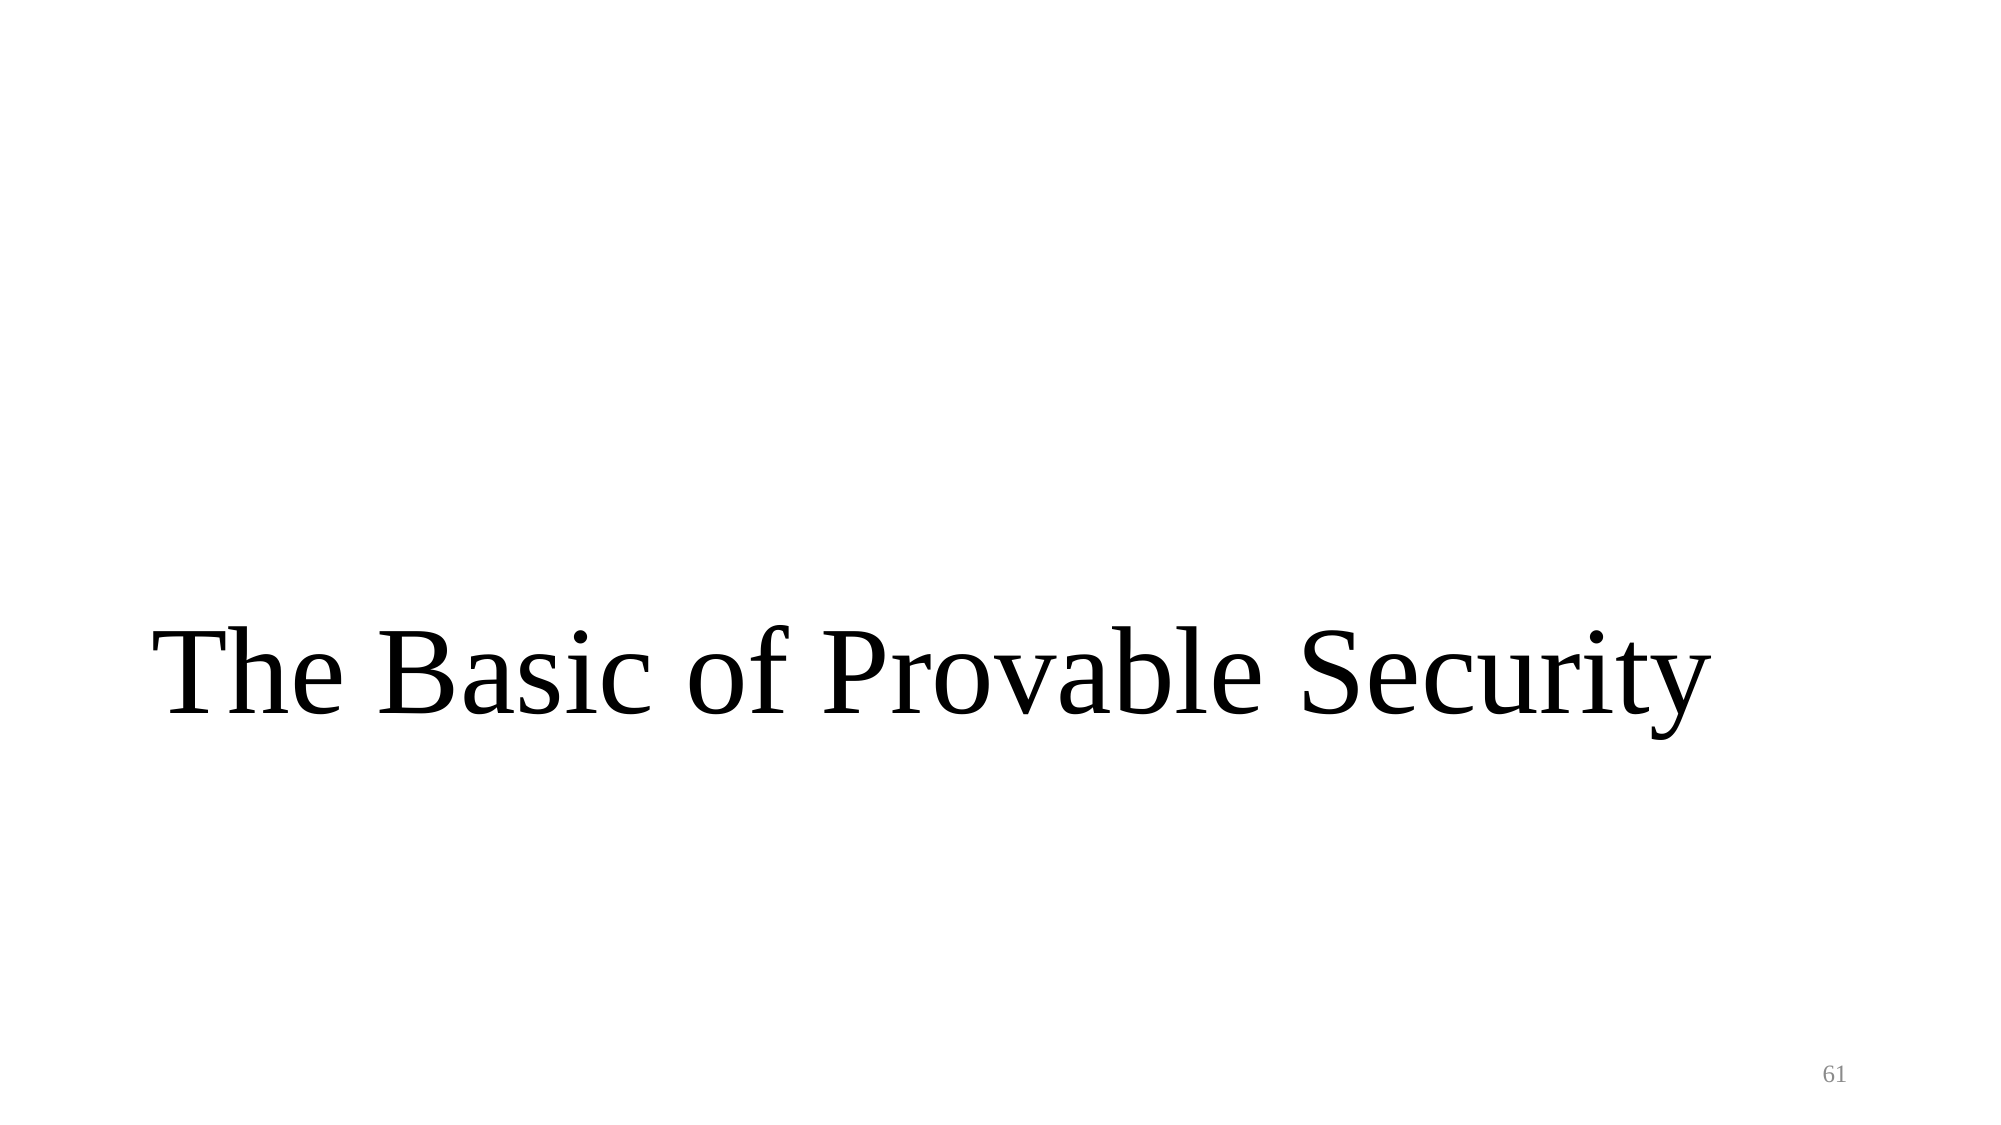

# The Basic of Provable Security

61